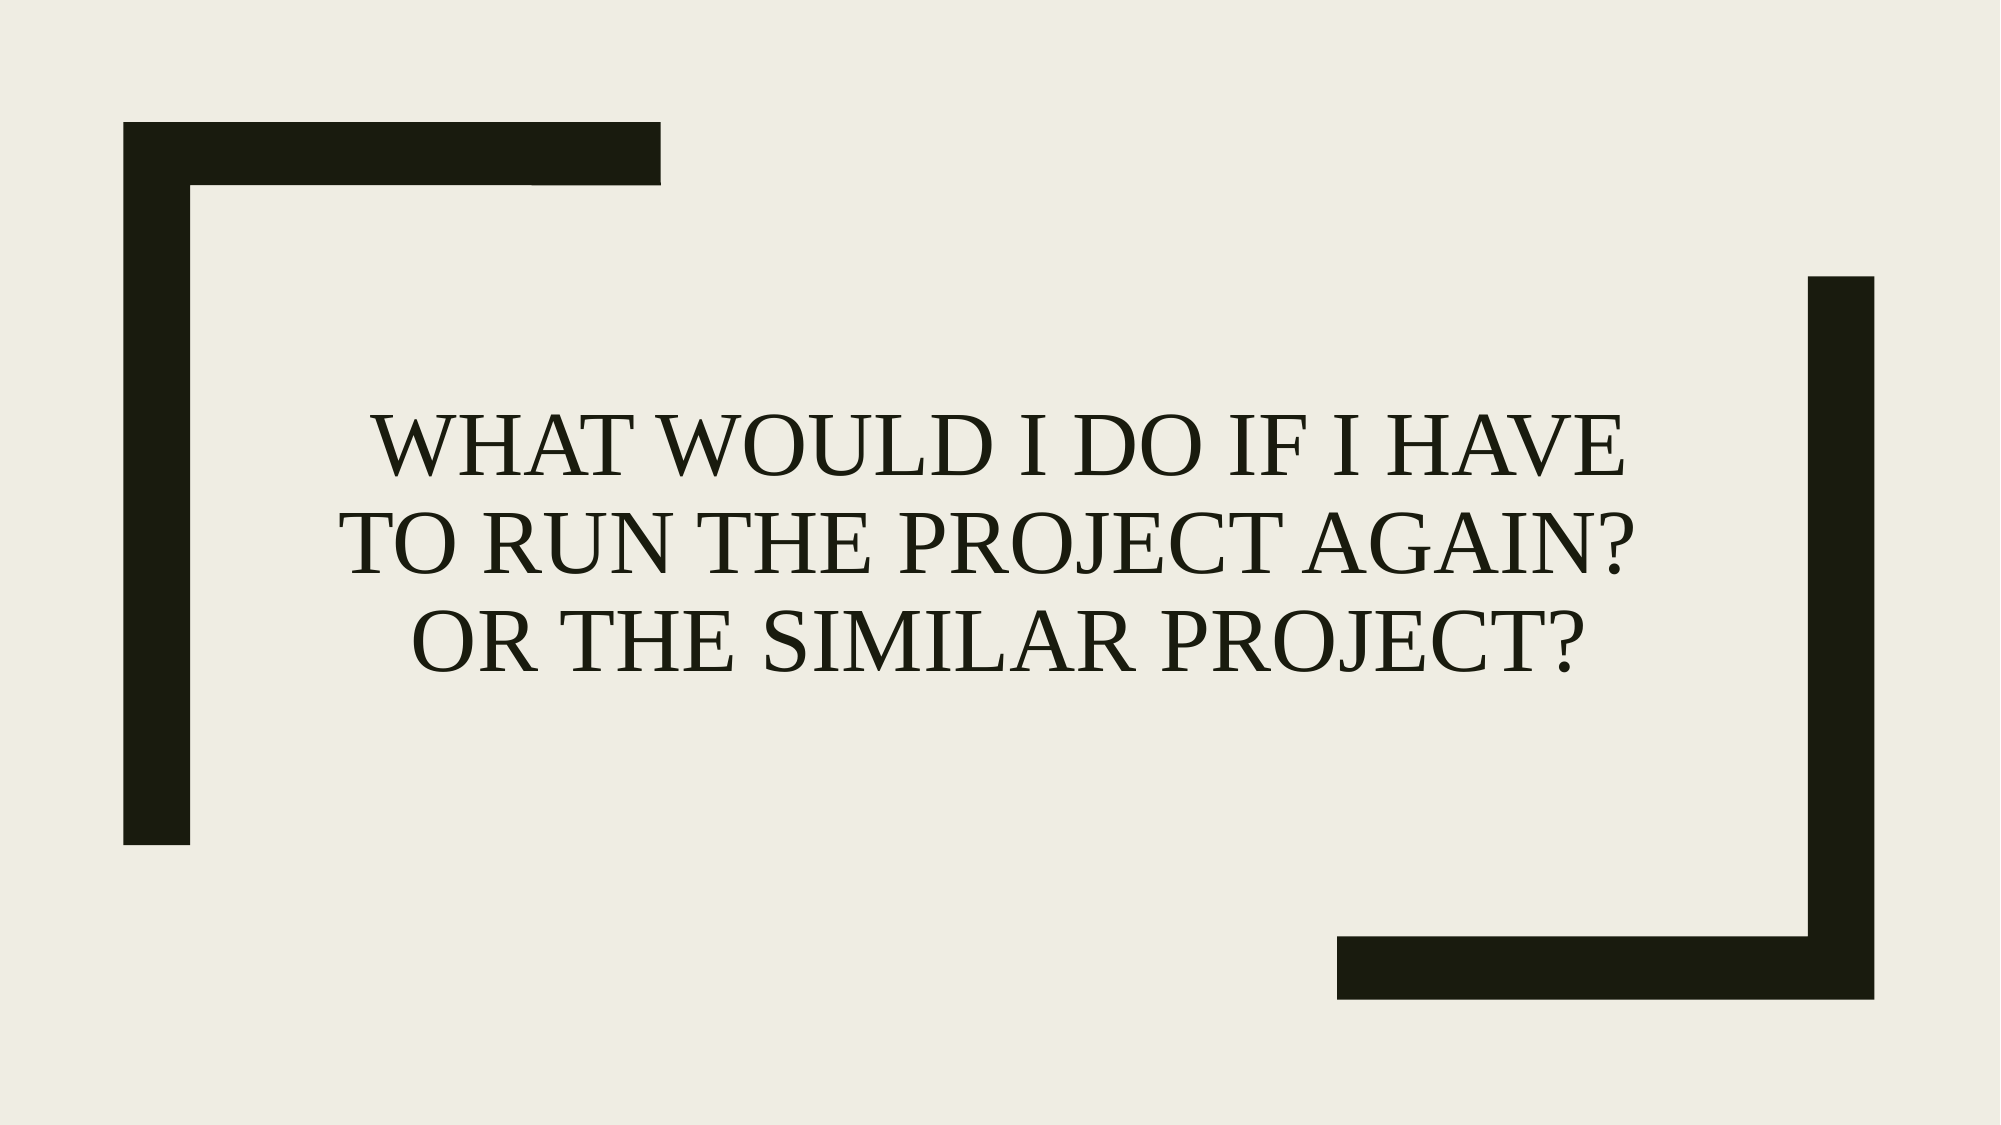

# What would I do If I have to run the project again? Or the similar project?